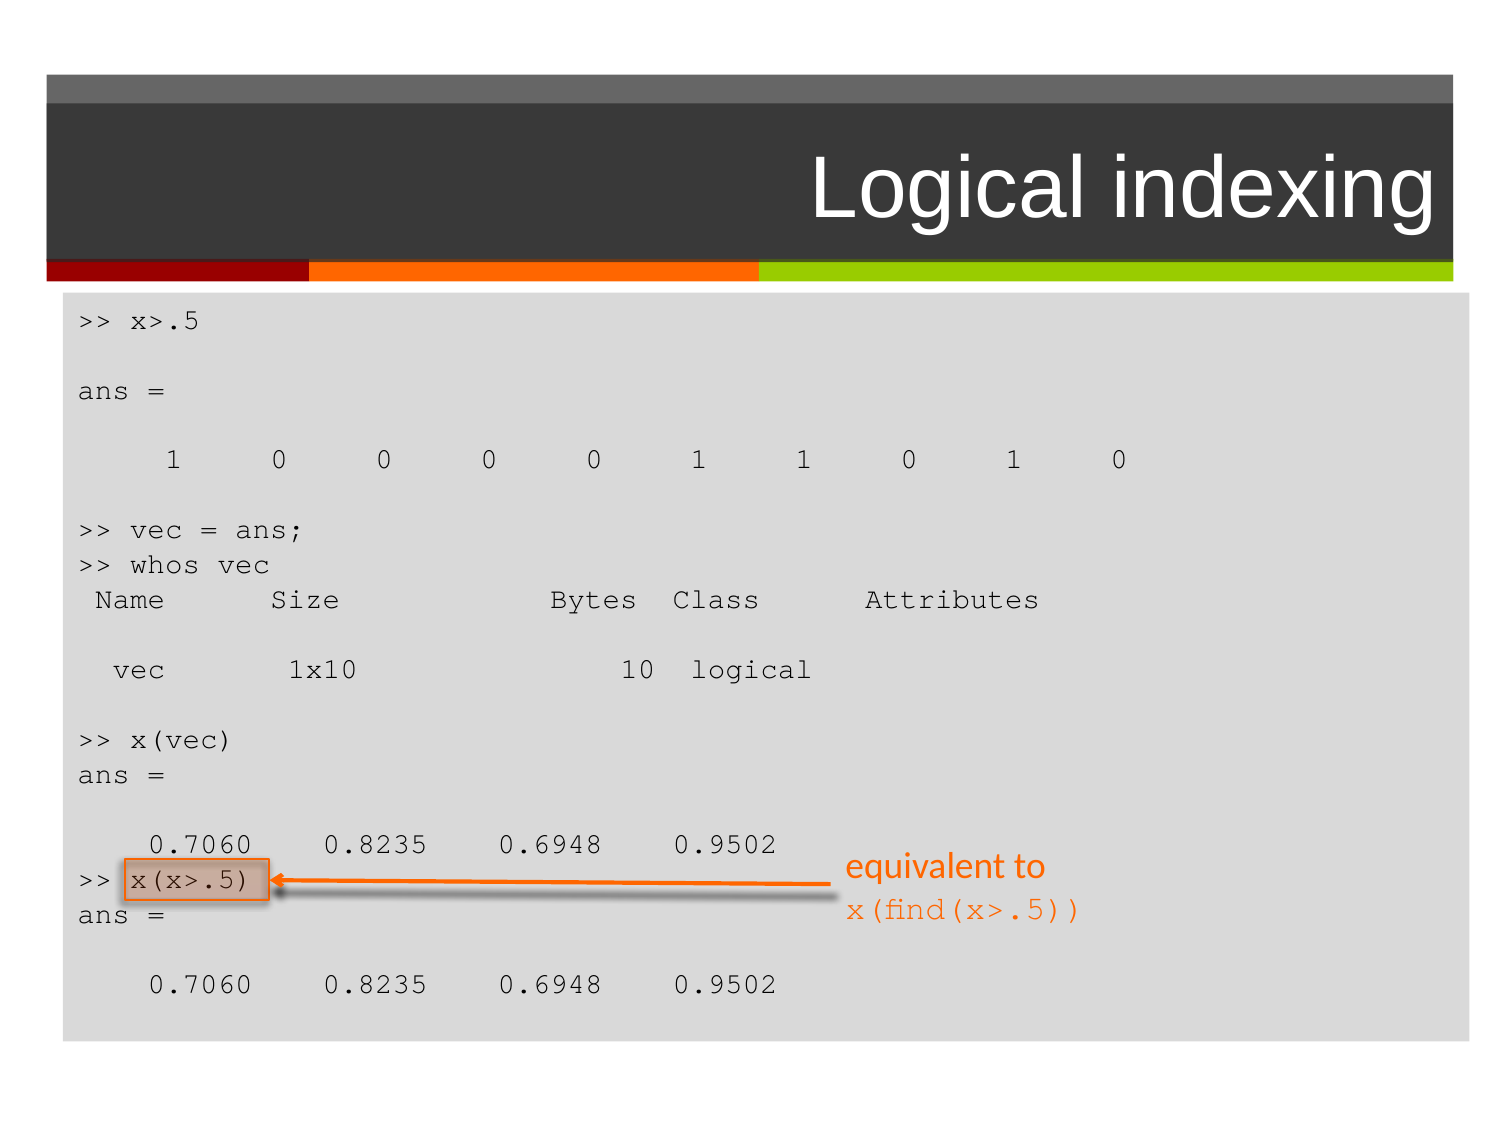

# Logical indexing
>> x>.5

ans =

     1     0     0     0     0     1     1     0     1     0

>> vec = ans;
>> whos vec
 Name      Size            Bytes  Class      Attributes

  vec       1x10               10  logical

>> x(vec)
ans =

    0.7060    0.8235    0.6948    0.9502
>> x(x>.5)
ans =

    0.7060    0.8235    0.6948    0.9502

equivalent to
x(find(x>.5))